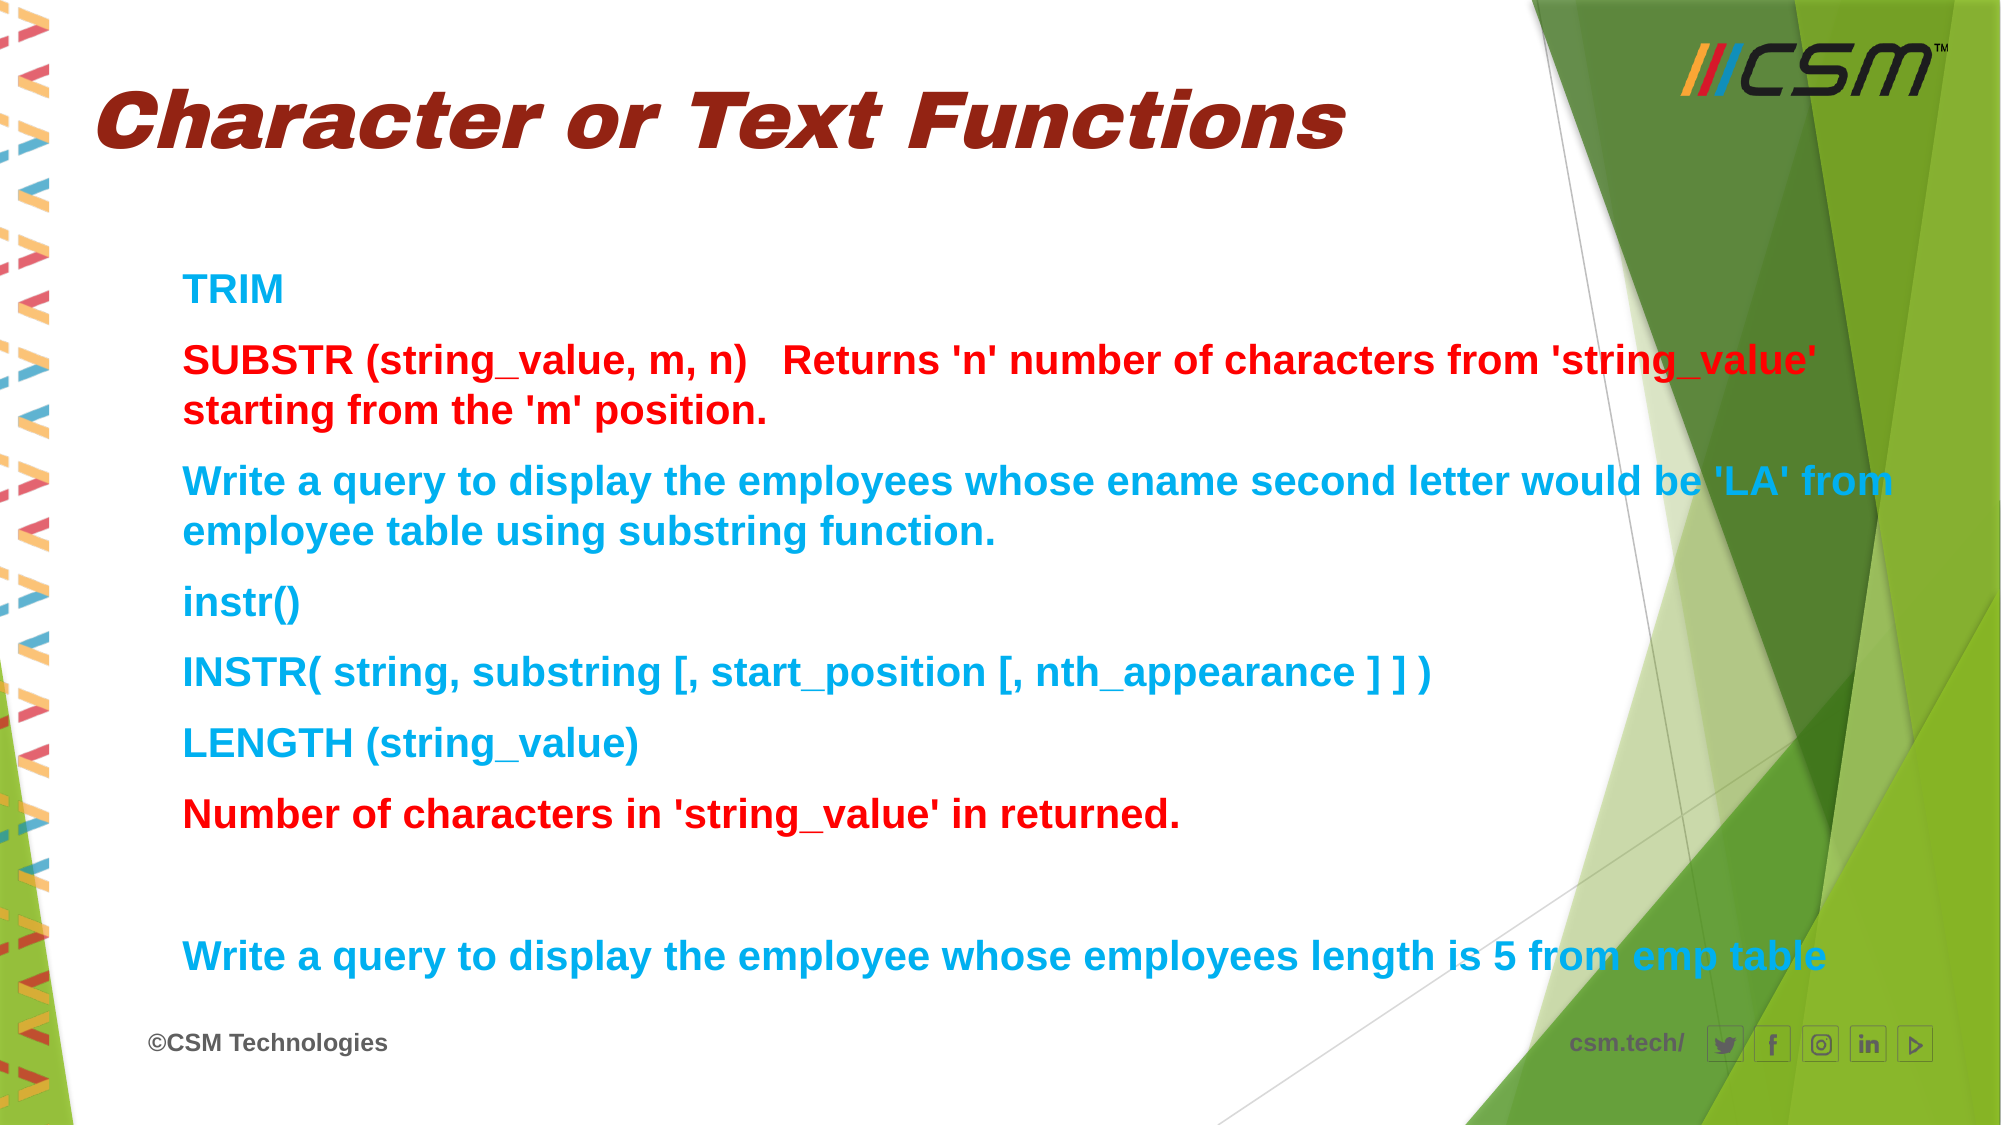

# Character or Text Functions
TRIM
SUBSTR (string_value, m, n)	Returns 'n' number of characters from 'string_value' starting from the 'm' position.
Write a query to display the employees whose ename second letter would be 'LA' from employee table using substring function.
instr()
INSTR( string, substring [, start_position [, nth_appearance ] ] )
LENGTH (string_value)
Number of characters in 'string_value' in returned.

Write a query to display the employee whose employees length is 5 from emp table